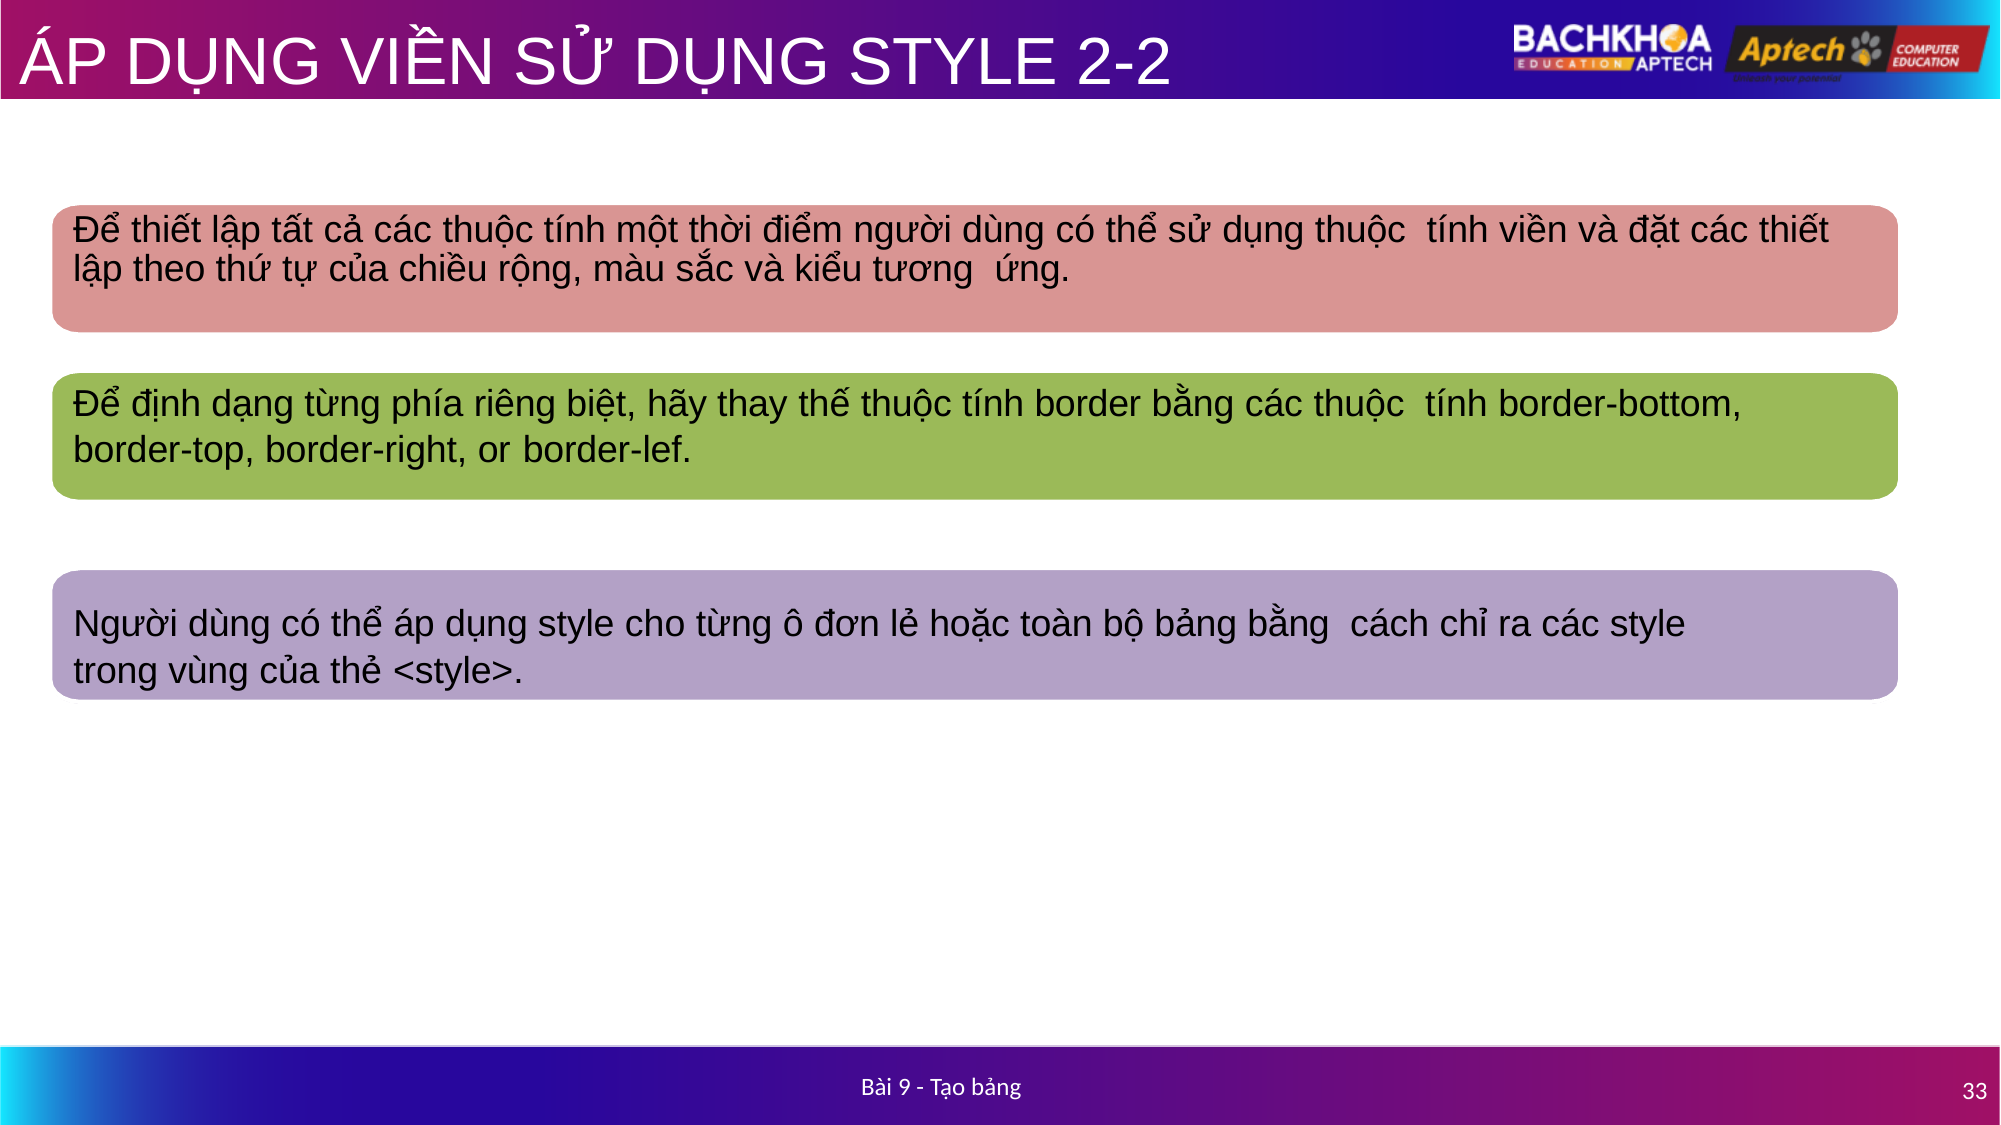

# ÁP DỤNG VIỀN SỬ DỤNG STYLE 2-2
Để thiết lập tất cả các thuộc tính một thời điểm người dùng có thể sử dụng thuộc  tính viền và đặt các thiết lập theo thứ tự của chiều rộng, màu sắc và kiểu tương  ứng.

Để định dạng từng phía riêng biệt, hãy thay thế thuộc tính border bằng các thuộc  tính border-bottom, border-top, border-right, or border-lef.

Người dùng có thể áp dụng style cho từng ô đơn lẻ hoặc toàn bộ bảng bằng  cách chỉ ra các style trong vùng của thẻ <style>.

Bài 9 - Tạo bảng
33